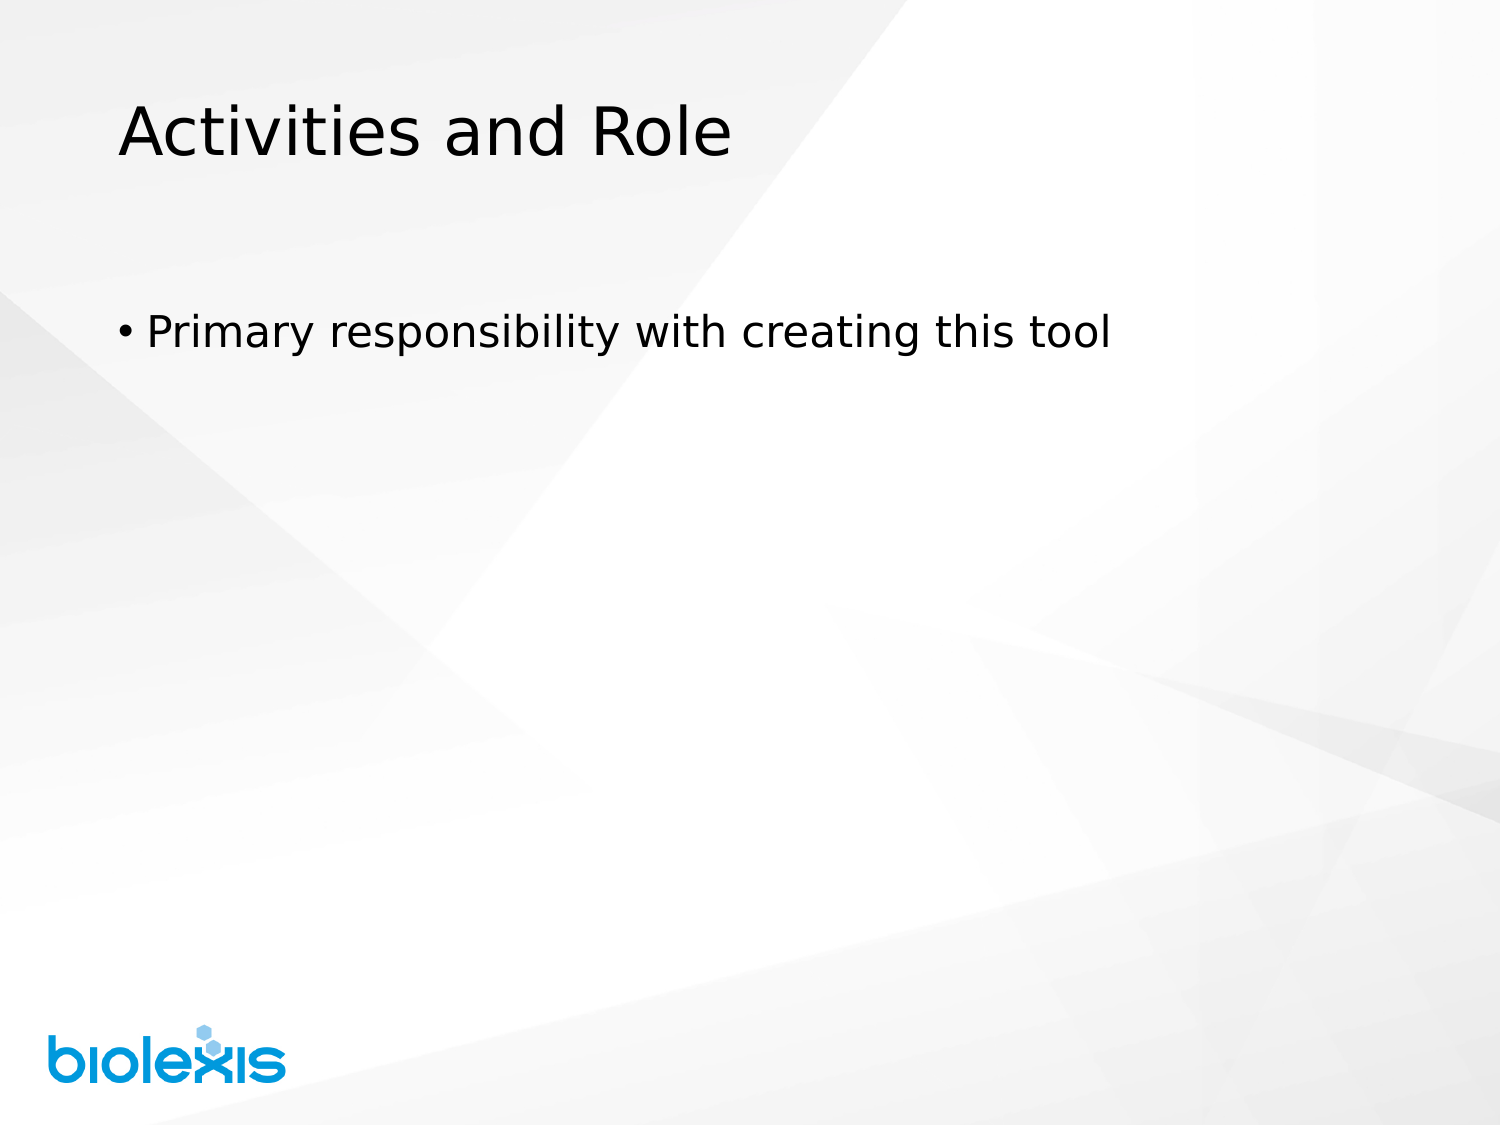

# Activities and Role
Primary responsibility with creating this tool